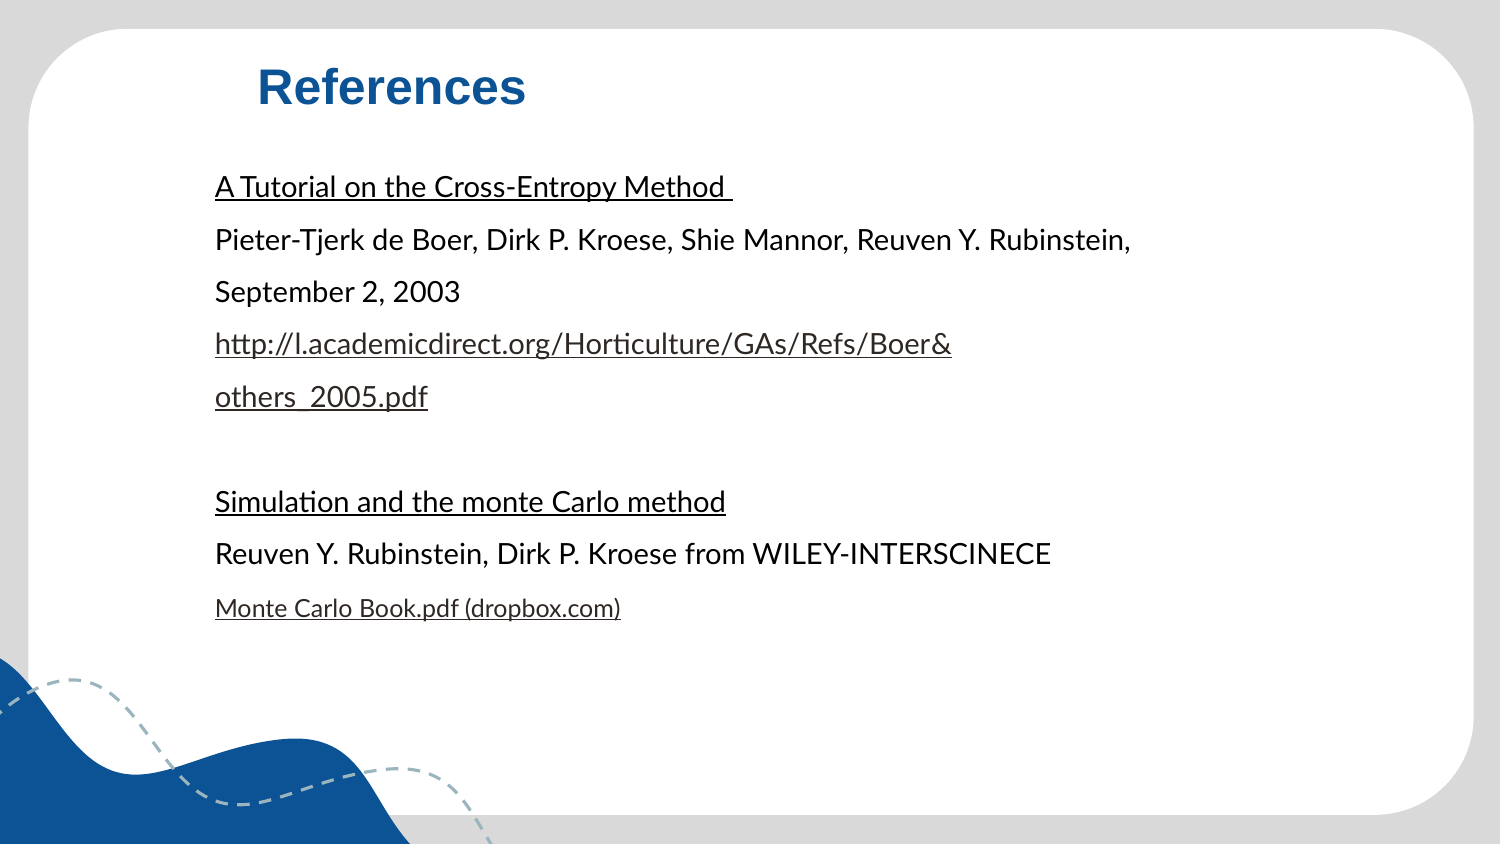

References
A Tutorial on the Cross-Entropy Method
Pieter-Tjerk de Boer, Dirk P. Kroese, Shie Mannor, Reuven Y. Rubinstein,
September 2, 2003
http://l.academicdirect.org/Horticulture/GAs/Refs/Boer&others_2005.pdf

Simulation and the monte Carlo method
Reuven Y. Rubinstein, Dirk P. Kroese from WILEY-INTERSCINECE
Monte Carlo Book.pdf (dropbox.com)